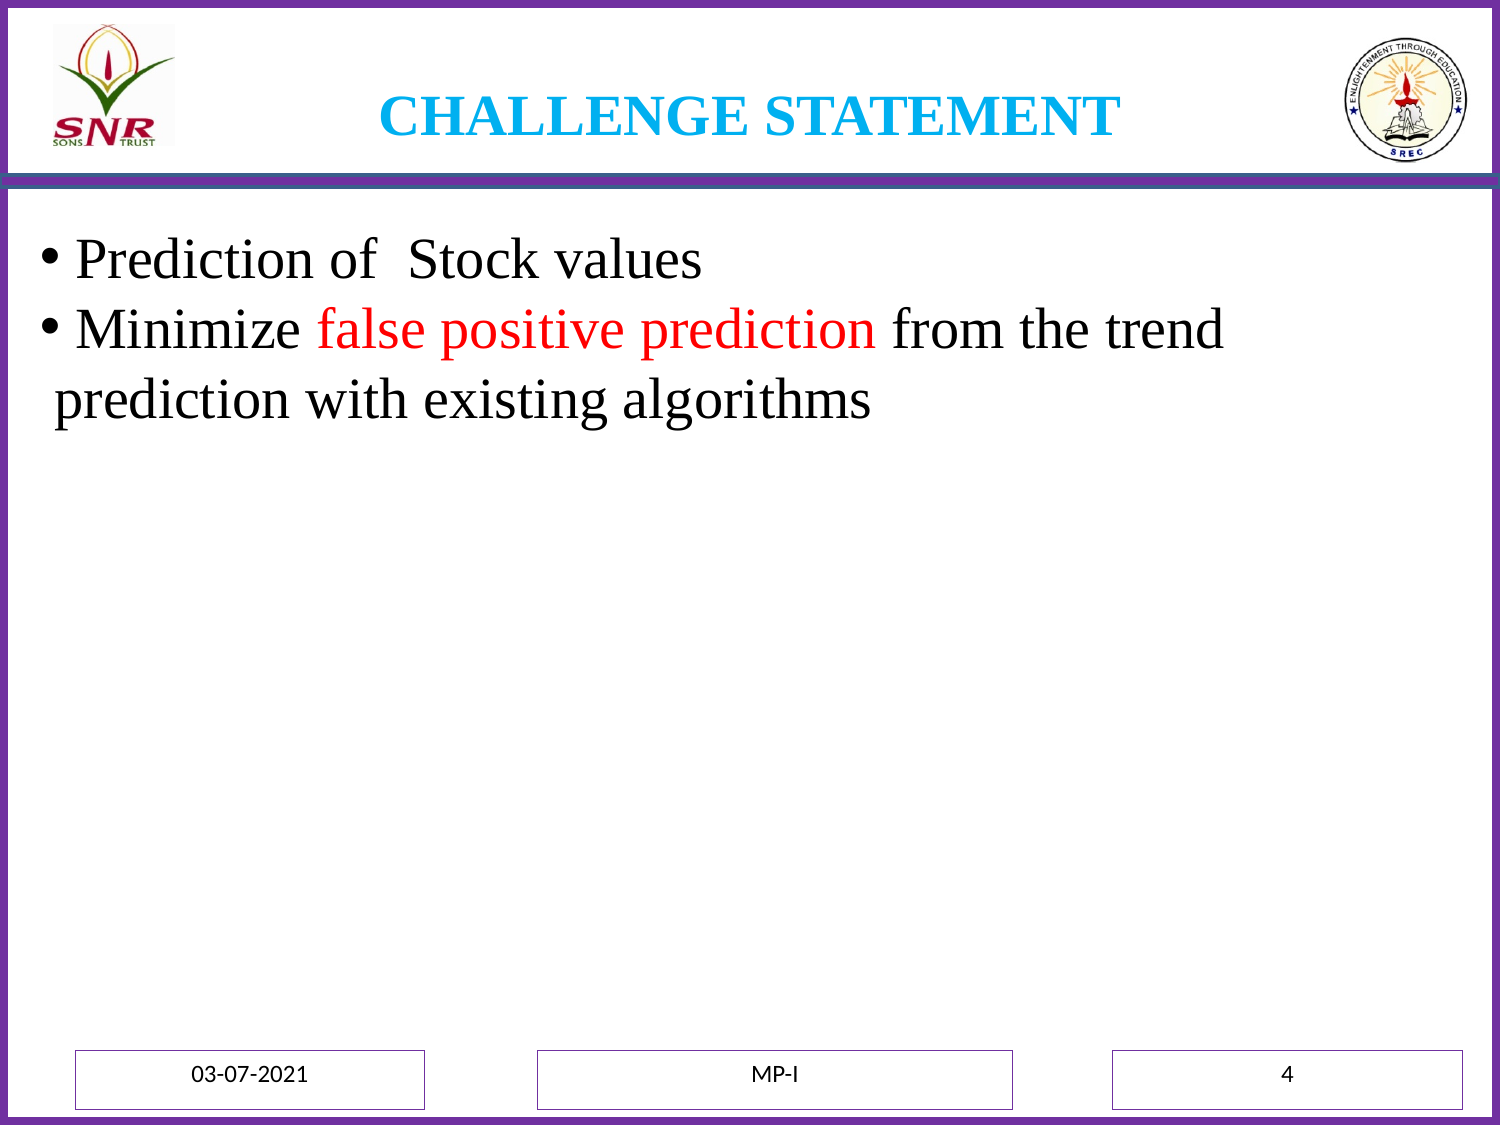

CHALLENGE STATEMENT

Prediction of  Stock values
Minimize false positive prediction from the trend
 prediction with existing algorithms
03-07-2021
MP-I
4